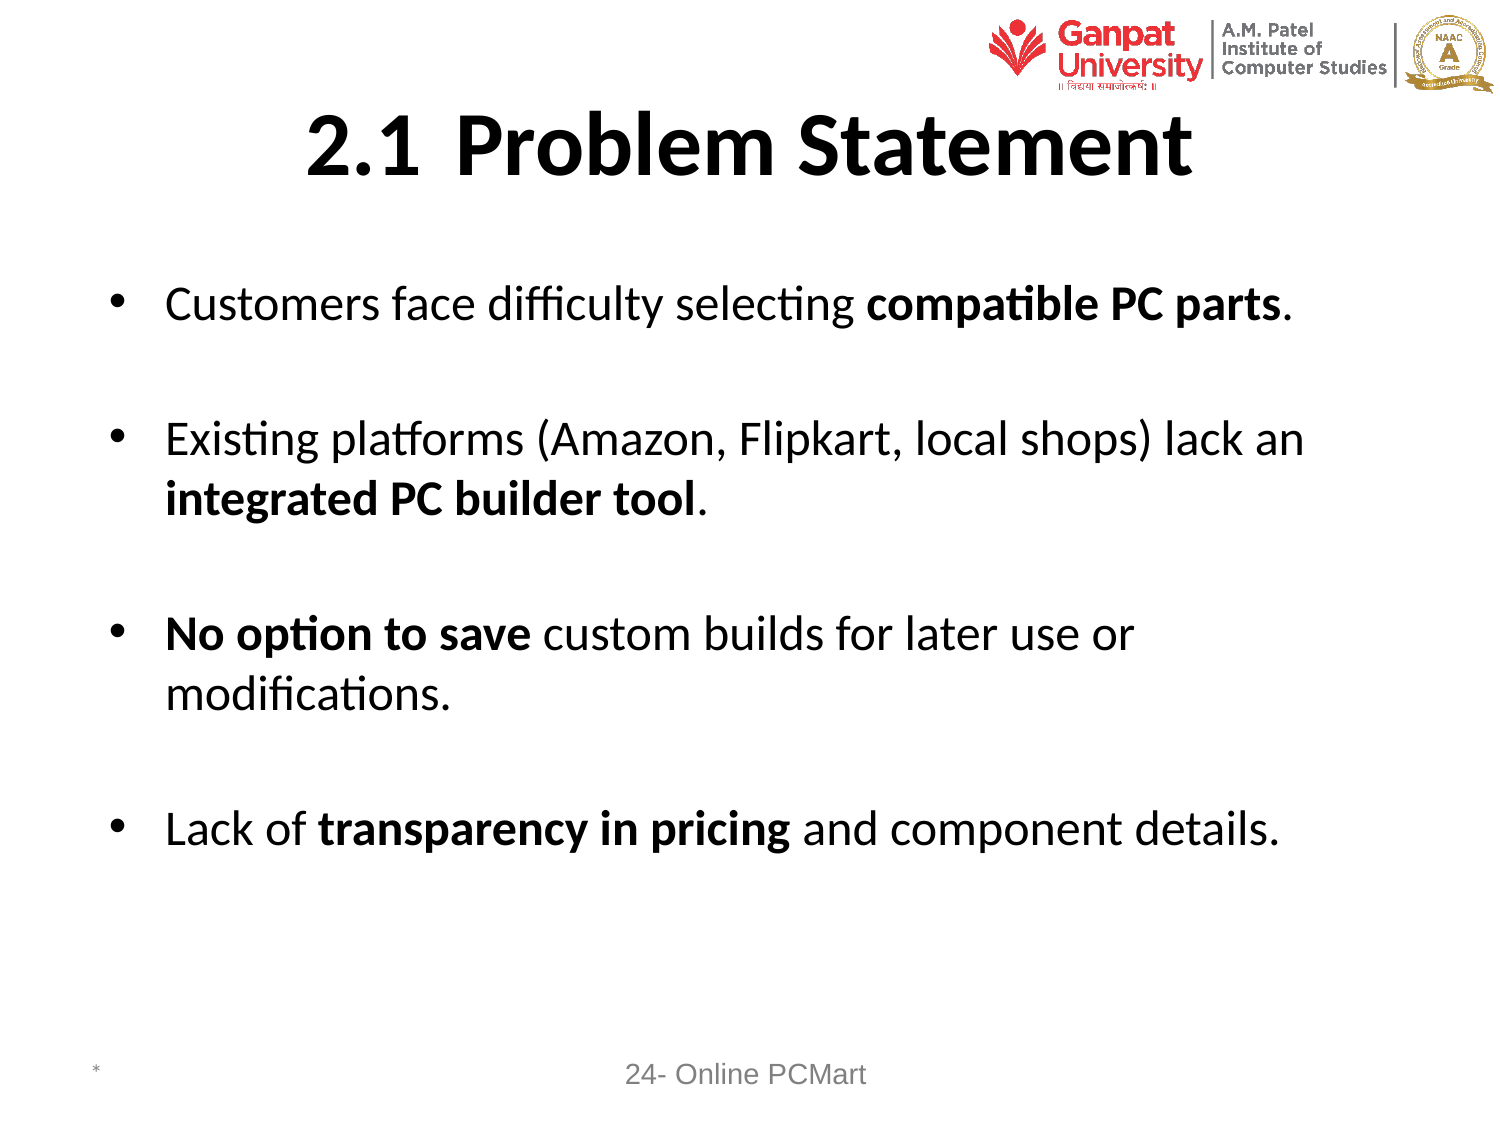

# 2.1	Problem Statement
Customers face difficulty selecting compatible PC parts.

Existing platforms (Amazon, Flipkart, local shops) lack an integrated PC builder tool.

No option to save custom builds for later use or modifications.

Lack of transparency in pricing and component details.

*
24- Online PCMart